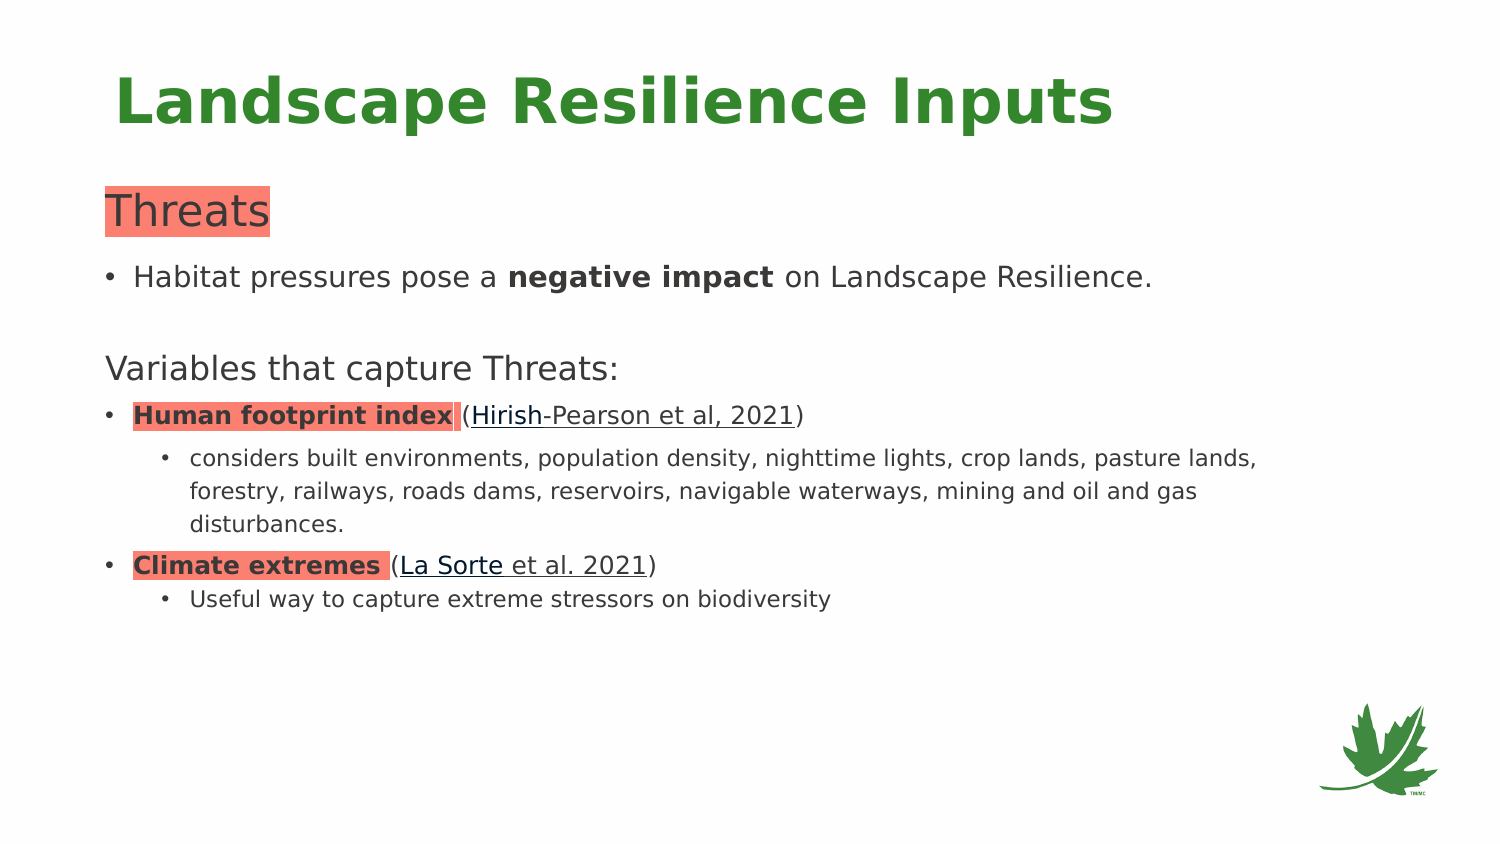

# Landscape Resilience Inputs
Threats
Habitat pressures pose a negative impact on Landscape Resilience.

Variables that capture Threats:
Human footprint index (Hirish-Pearson et al, 2021)
considers built environments, population density, nighttime lights, crop lands, pasture lands, forestry, railways, roads dams, reservoirs, navigable waterways, mining and oil and gas disturbances.
Climate extremes (La Sorte et al. 2021)
Useful way to capture extreme stressors on biodiversity